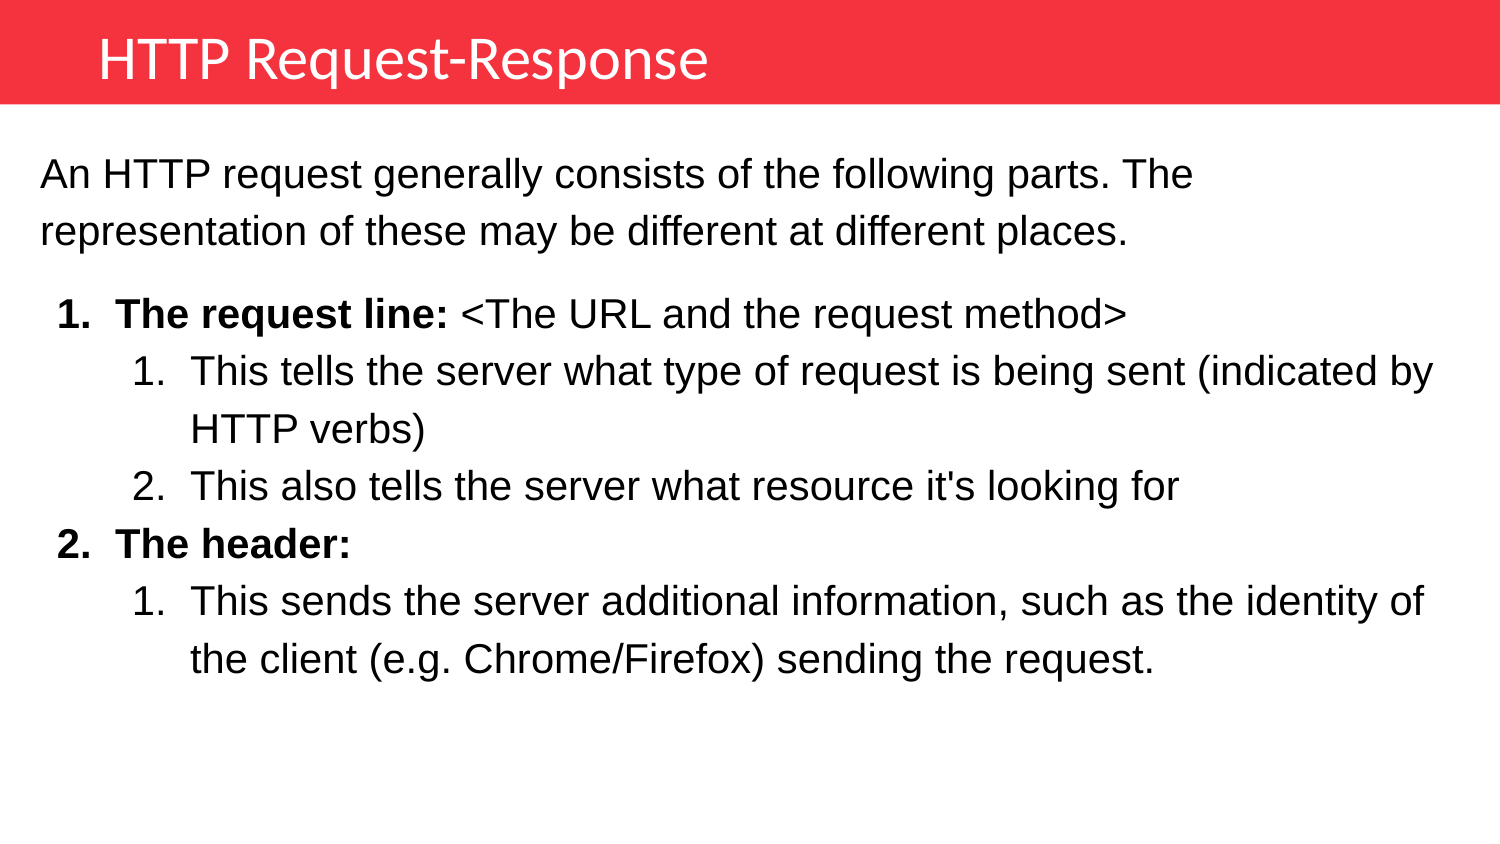

HTTP Request-Response

An HTTP request generally consists of the following parts. The representation of these may be different at different places.
The request line: <The URL and the request method>
This tells the server what type of request is being sent (indicated by HTTP verbs)
This also tells the server what resource it's looking for
The header:
This sends the server additional information, such as the identity of the client (e.g. Chrome/Firefox) sending the request.